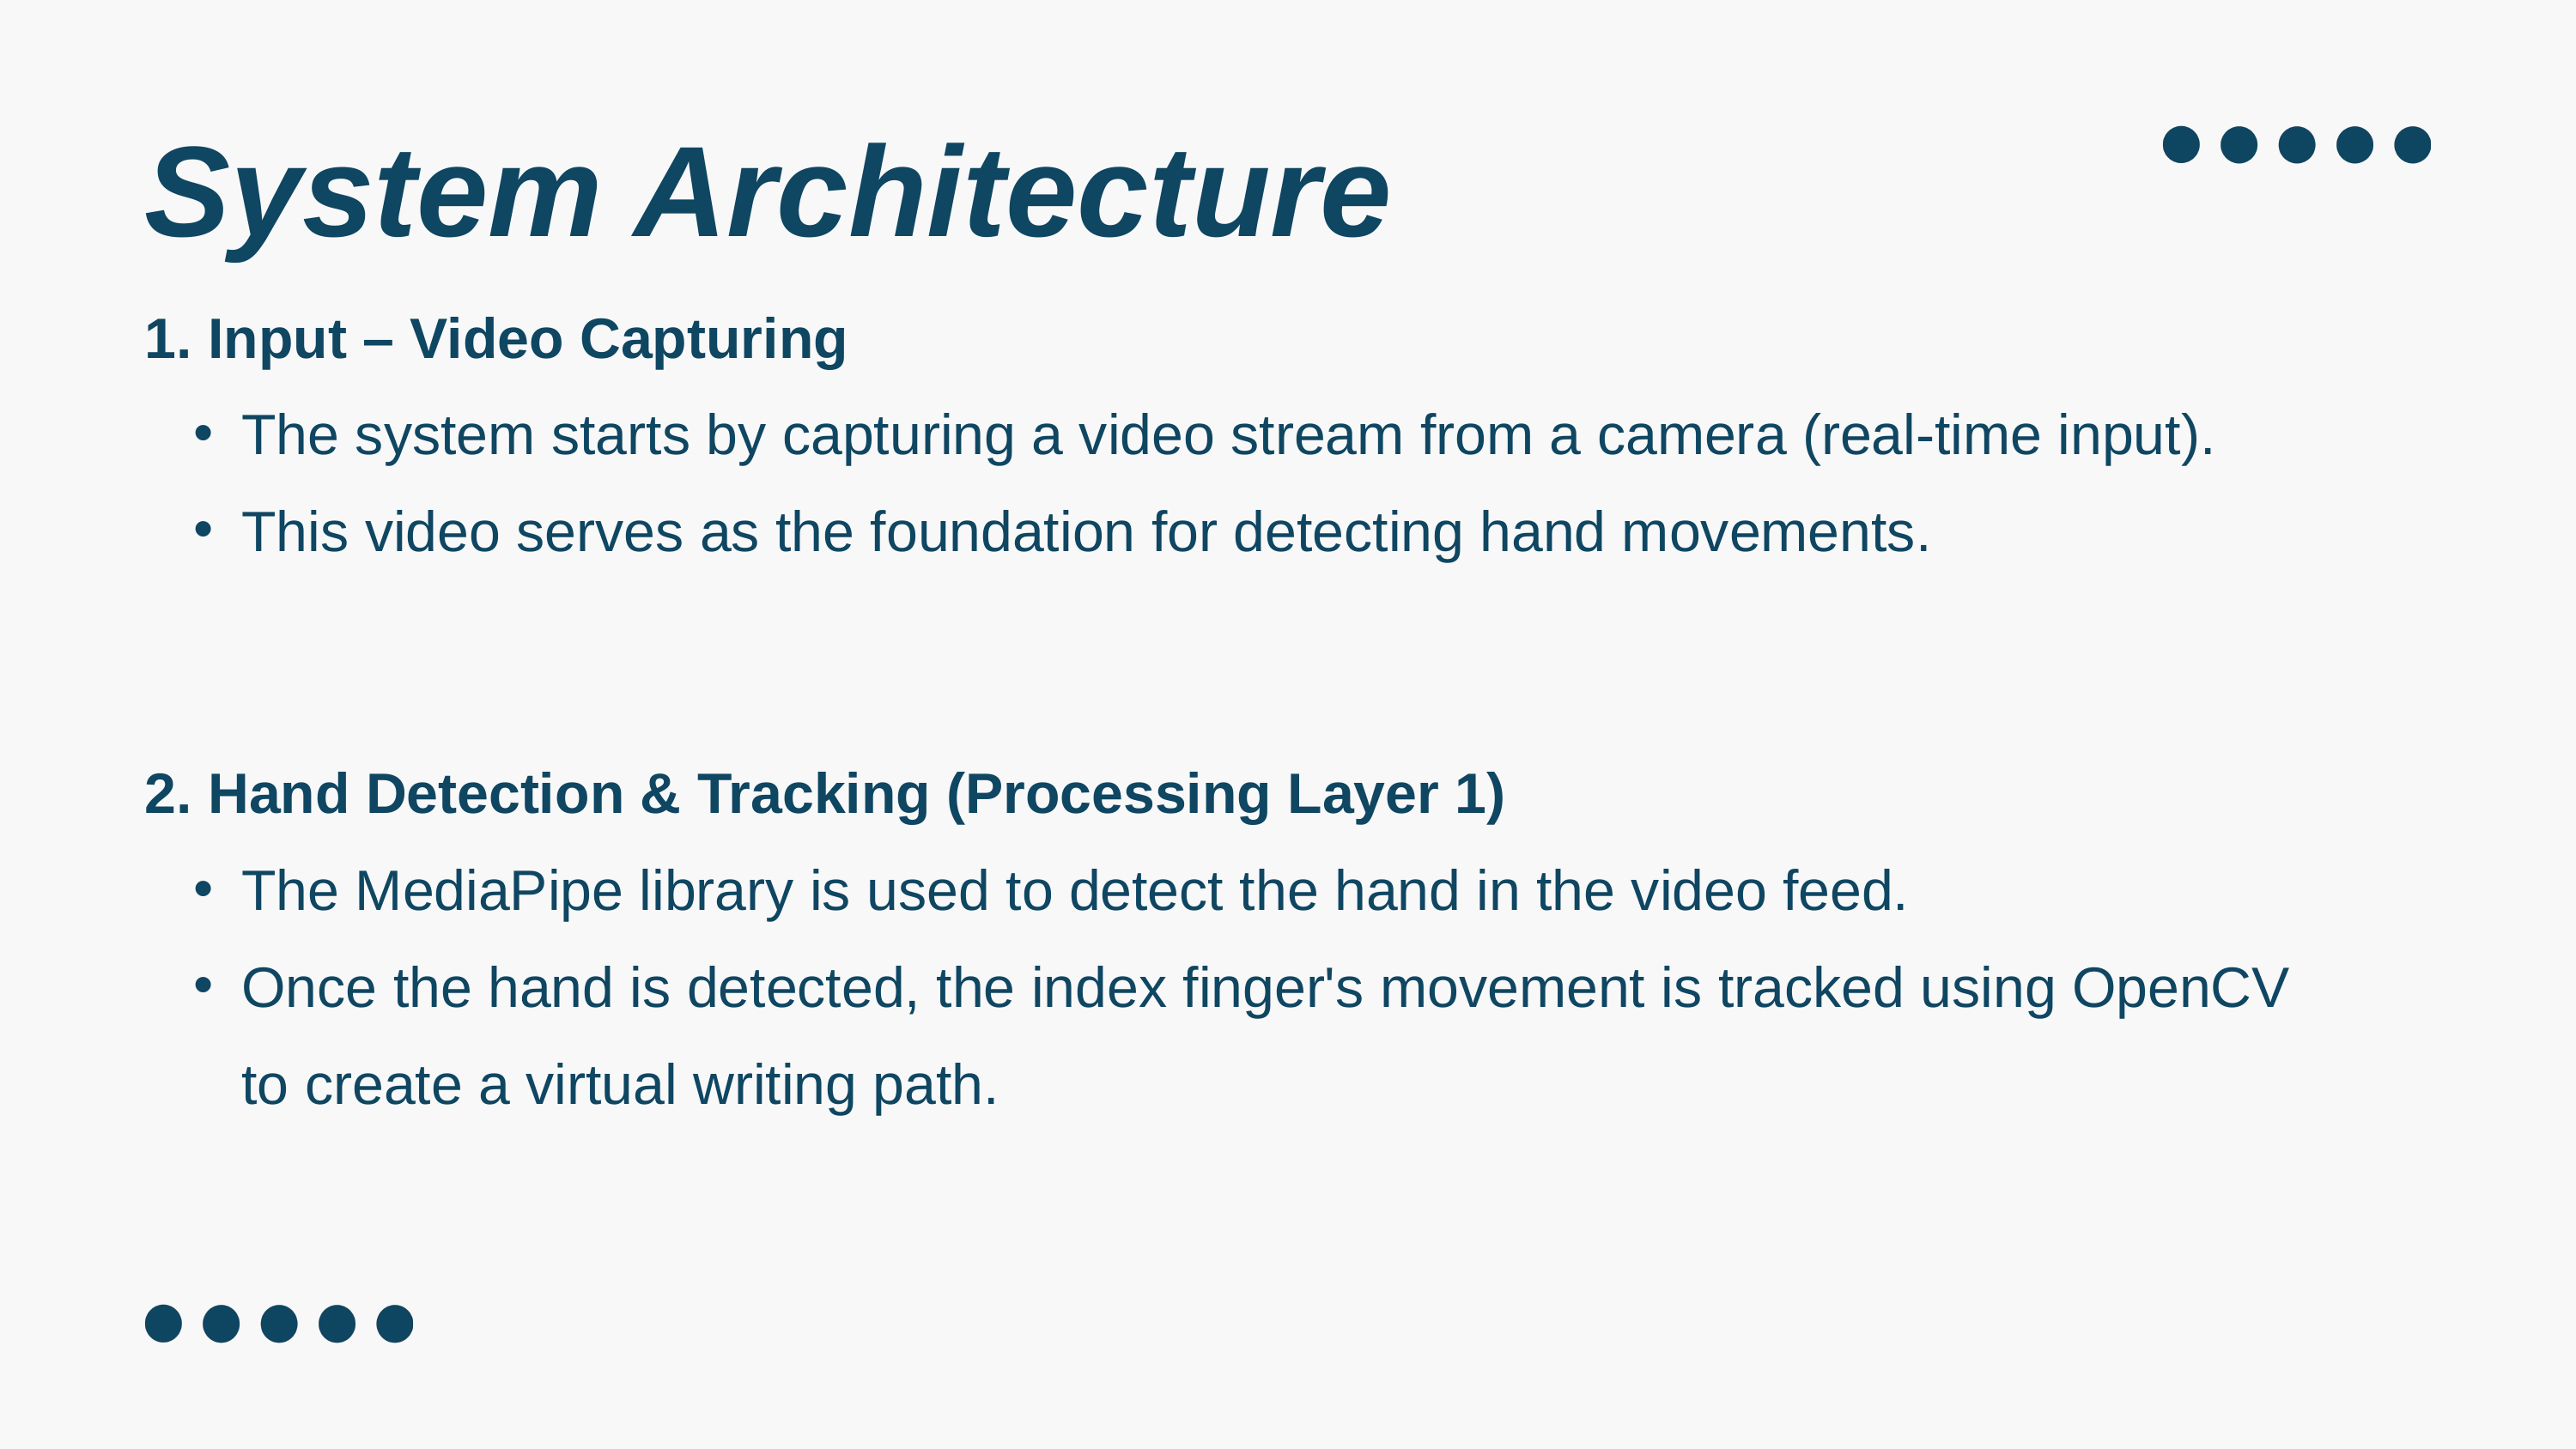

System Architecture

1. Input – Video Capturing
The system starts by capturing a video stream from a camera (real-time input).
This video serves as the foundation for detecting hand movements.

2. Hand Detection & Tracking (Processing Layer 1)
The MediaPipe library is used to detect the hand in the video feed.
Once the hand is detected, the index finger's movement is tracked using OpenCV to create a virtual writing path.